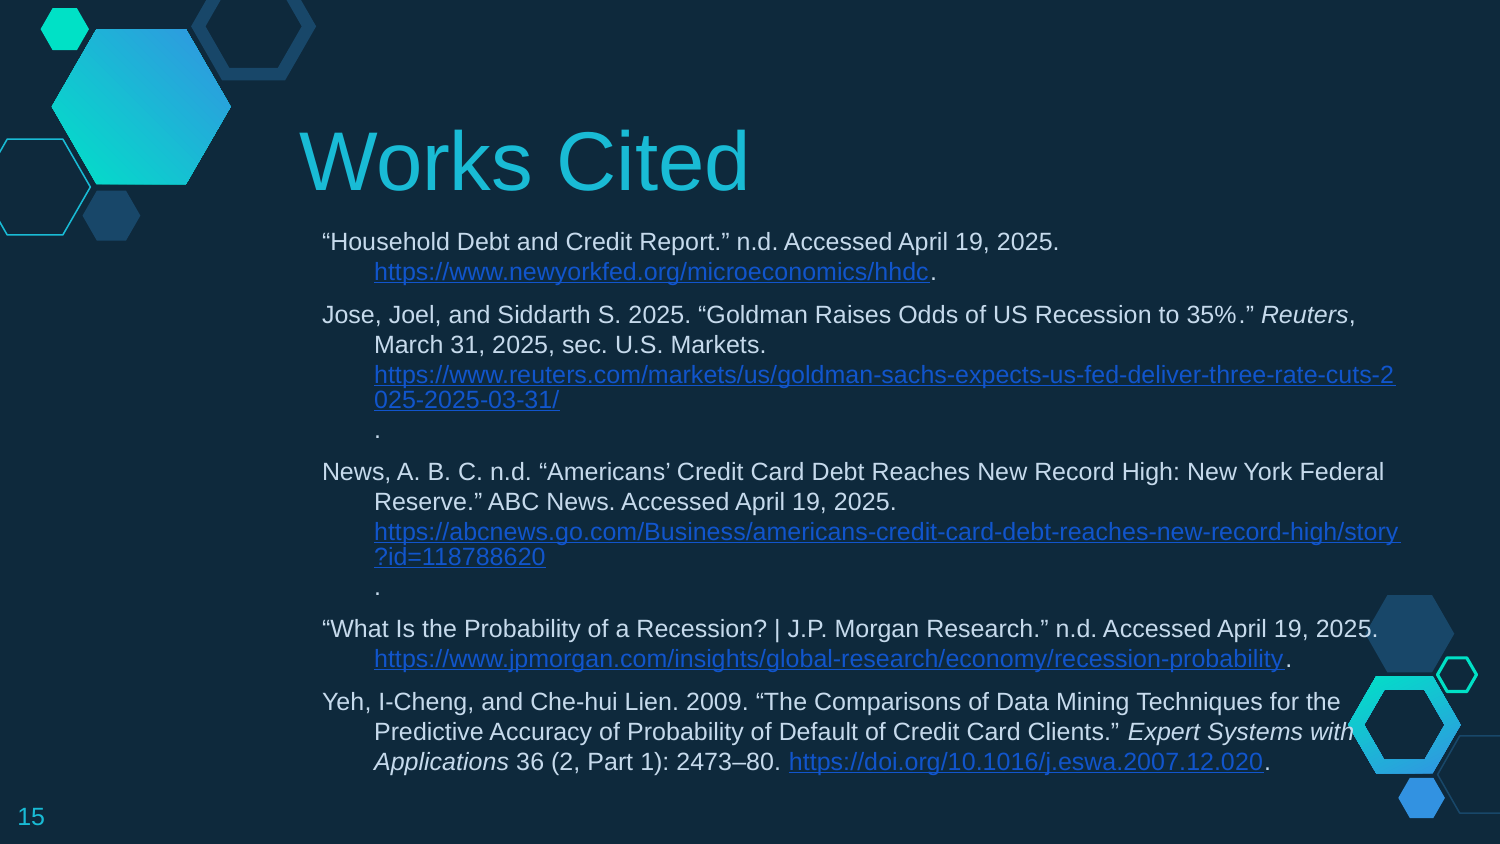

Works Cited
“Household Debt and Credit Report.” n.d. Accessed April 19, 2025. https://www.newyorkfed.org/microeconomics/hhdc.
Jose, Joel, and Siddarth S. 2025. “Goldman Raises Odds of US Recession to 35%​.” Reuters, March 31, 2025, sec. U.S. Markets. https://www.reuters.com/markets/us/goldman-sachs-expects-us-fed-deliver-three-rate-cuts-2025-2025-03-31/.
News, A. B. C. n.d. “Americans’ Credit Card Debt Reaches New Record High: New York Federal Reserve.” ABC News. Accessed April 19, 2025. https://abcnews.go.com/Business/americans-credit-card-debt-reaches-new-record-high/story?id=118788620.
“What Is the Probability of a Recession? | J.P. Morgan Research.” n.d. Accessed April 19, 2025. https://www.jpmorgan.com/insights/global-research/economy/recession-probability.
Yeh, I-Cheng, and Che-hui Lien. 2009. “The Comparisons of Data Mining Techniques for the Predictive Accuracy of Probability of Default of Credit Card Clients.” Expert Systems with Applications 36 (2, Part 1): 2473–80. https://doi.org/10.1016/j.eswa.2007.12.020.

15